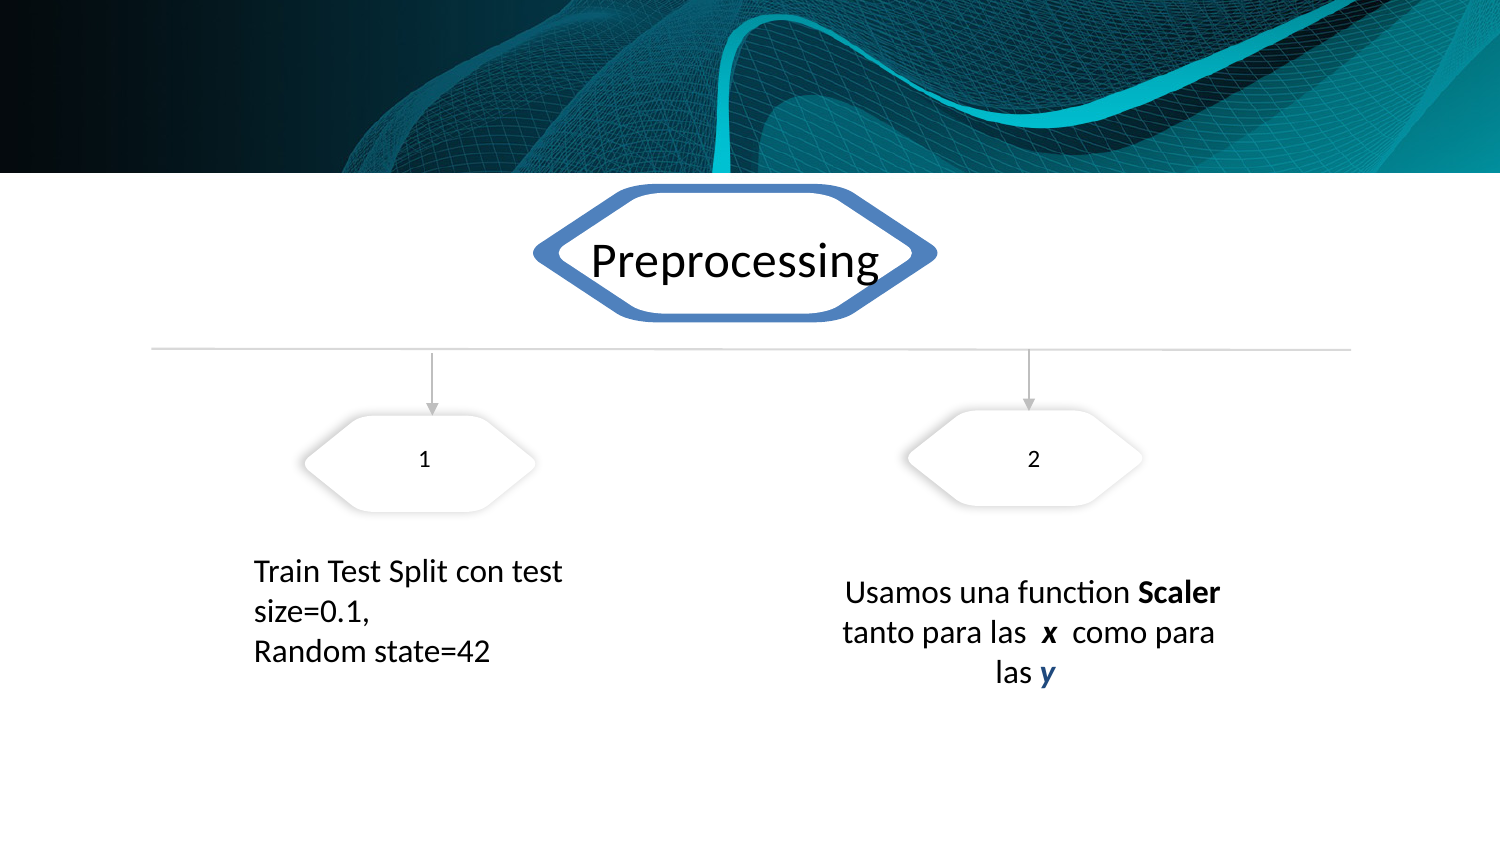

#

Preprocessing

1
2
Train Test Split con test size=0.1,
Random state=42
 Usamos una function Scaler tanto para las  x  como para las y